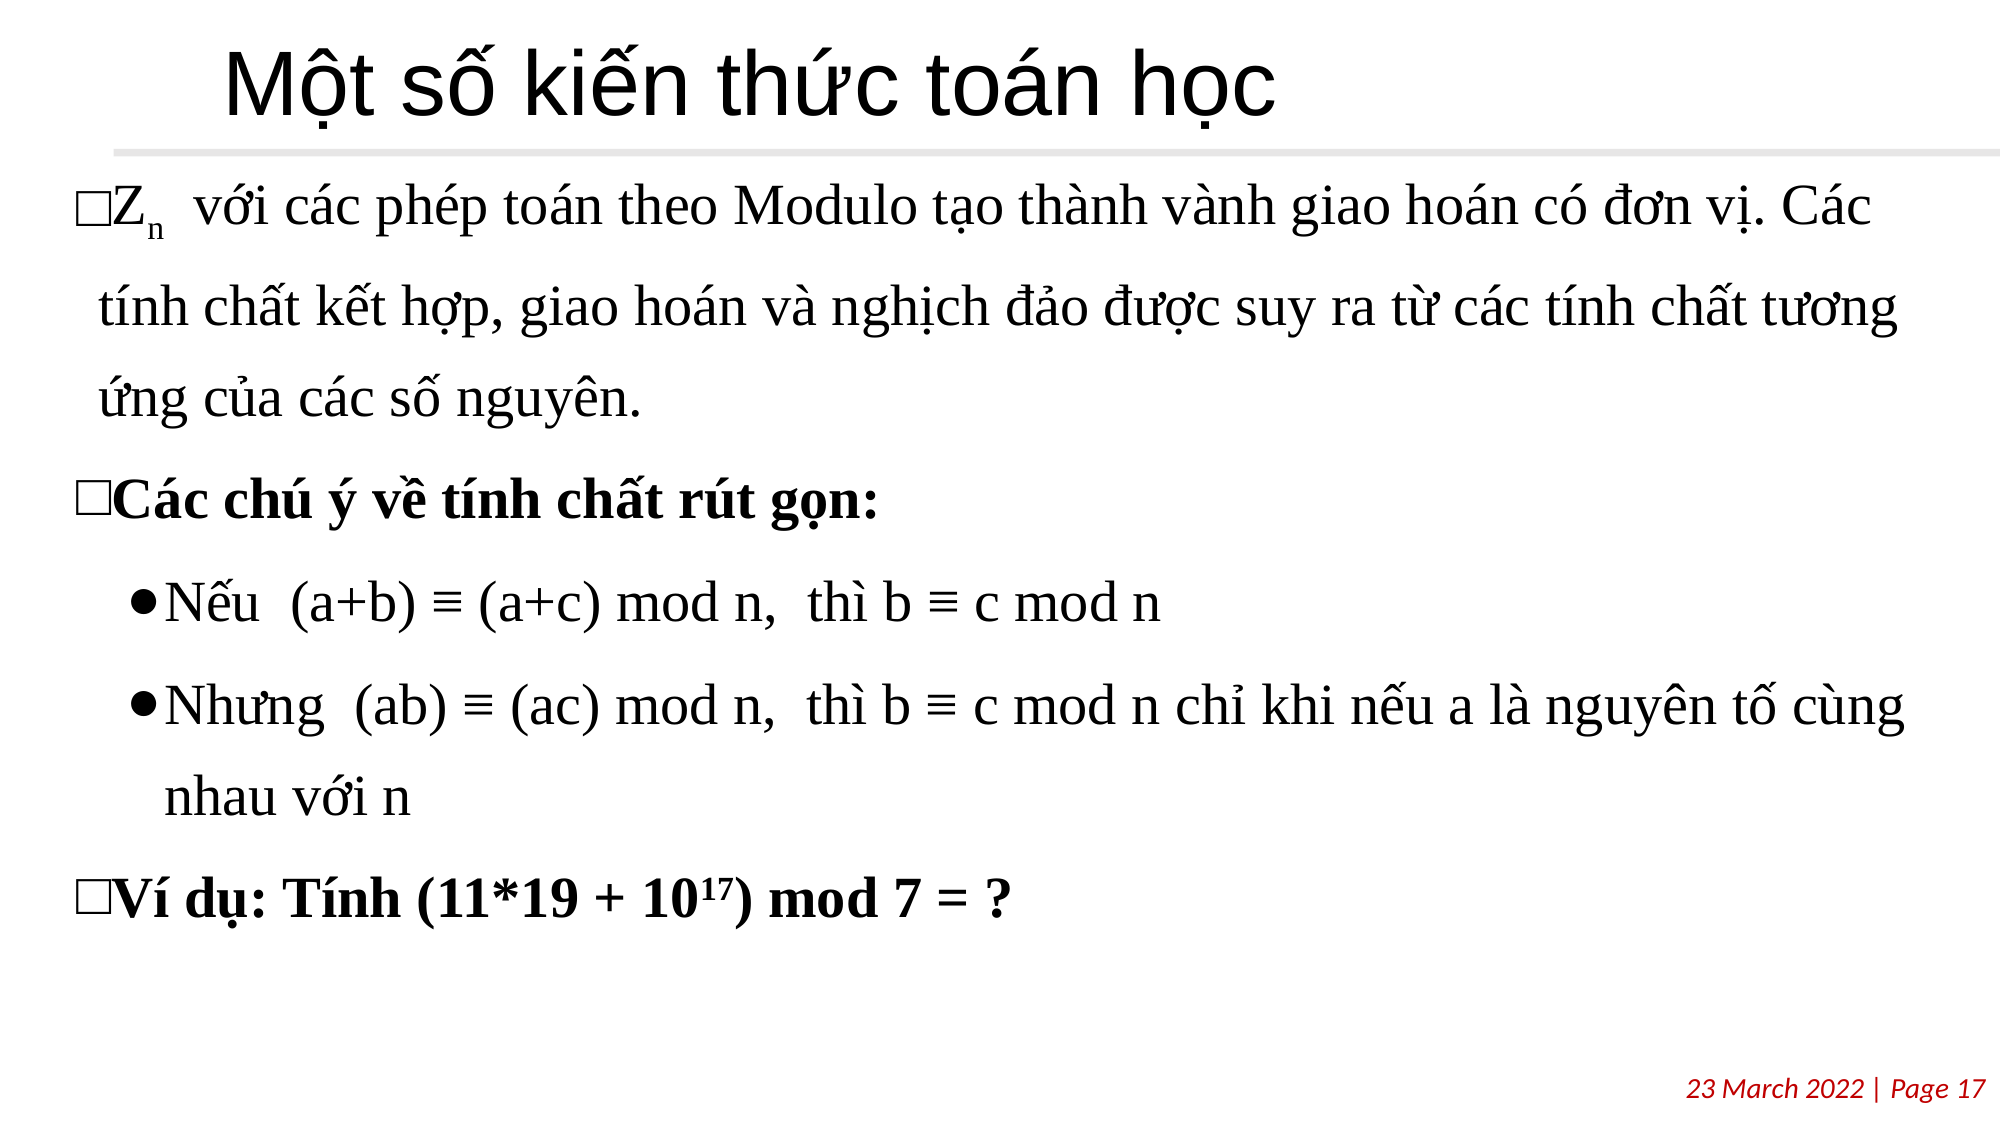

# Một số kiến thức toán học
Zn  với các phép toán theo Modulo tạo thành vành giao hoán có đơn vị. Các tính chất kết hợp, giao hoán và nghịch đảo được suy ra từ các tính chất tương ứng của các số nguyên.
Các chú ý về tính chất rút gọn:
Nếu  (a+b) ≡ (a+c) mod n,  thì b ≡ c mod n
Nhưng  (ab) ≡ (ac) mod n,  thì b ≡ c mod n chỉ khi nếu a là nguyên tố cùng nhau với n
Ví dụ: Tính (11*19 + 1017) mod 7 = ?